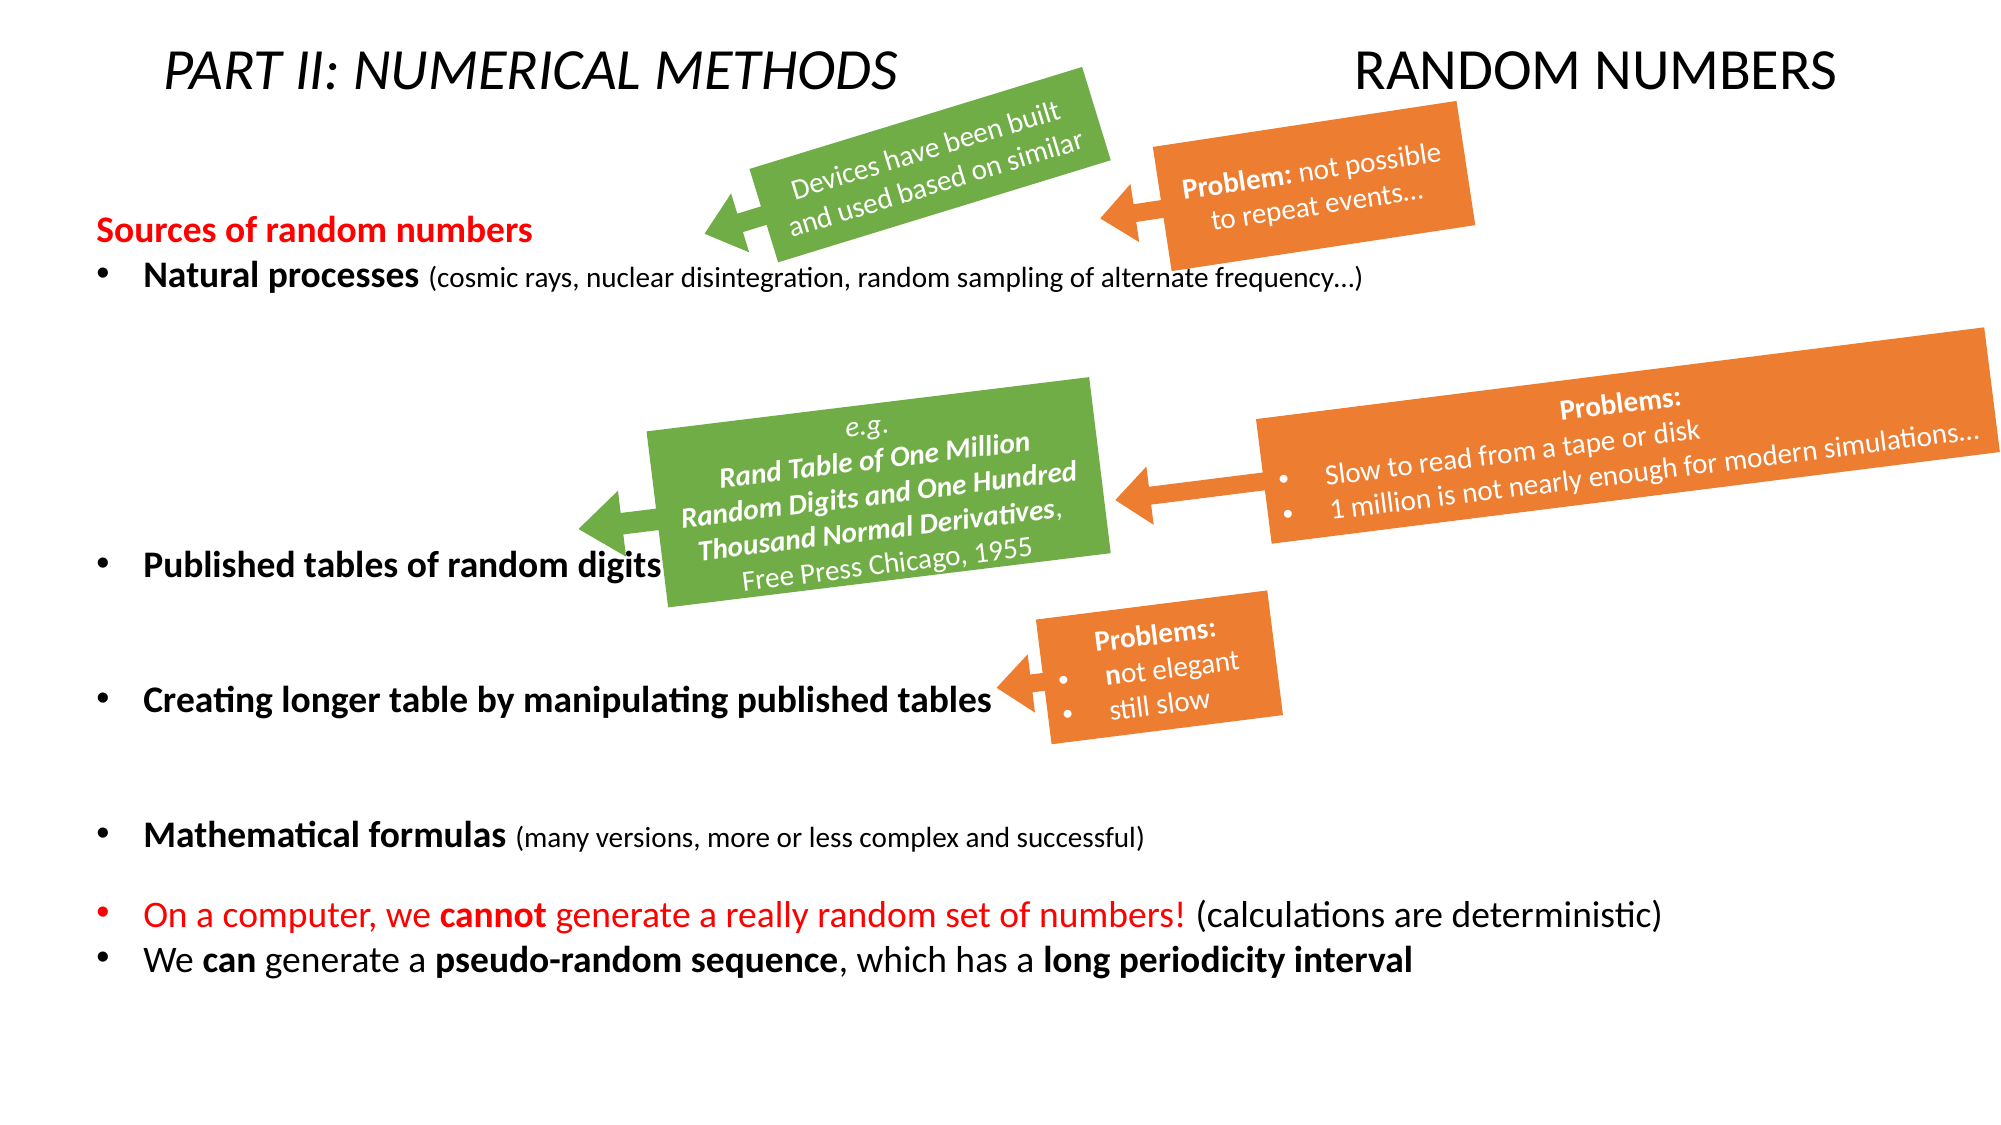

PART II: NUMERICAL METHODS   	                      RANDOM NUMBERS
Devices have been built and used based on similar
Problem: not possible to repeat events…
Sources of random numbers
Natural processes (cosmic rays, nuclear disintegration, random sampling of alternate frequency…)

Published tables of random digits

Creating longer table by manipulating published tables

Mathematical formulas (many versions, more or less complex and successful)

On a computer, we cannot generate a really random set of numbers! (calculations are deterministic)
We can generate a pseudo-random sequence, which has a long periodicity interval

Problems:
Slow to read from a tape or disk
1 million is not nearly enough for modern simulations…
e.g.
Rand Table of One Million Random Digits and One Hundred Thousand Normal Derivatives,
Free Press Chicago, 1955
Problems:
not elegant
still slow